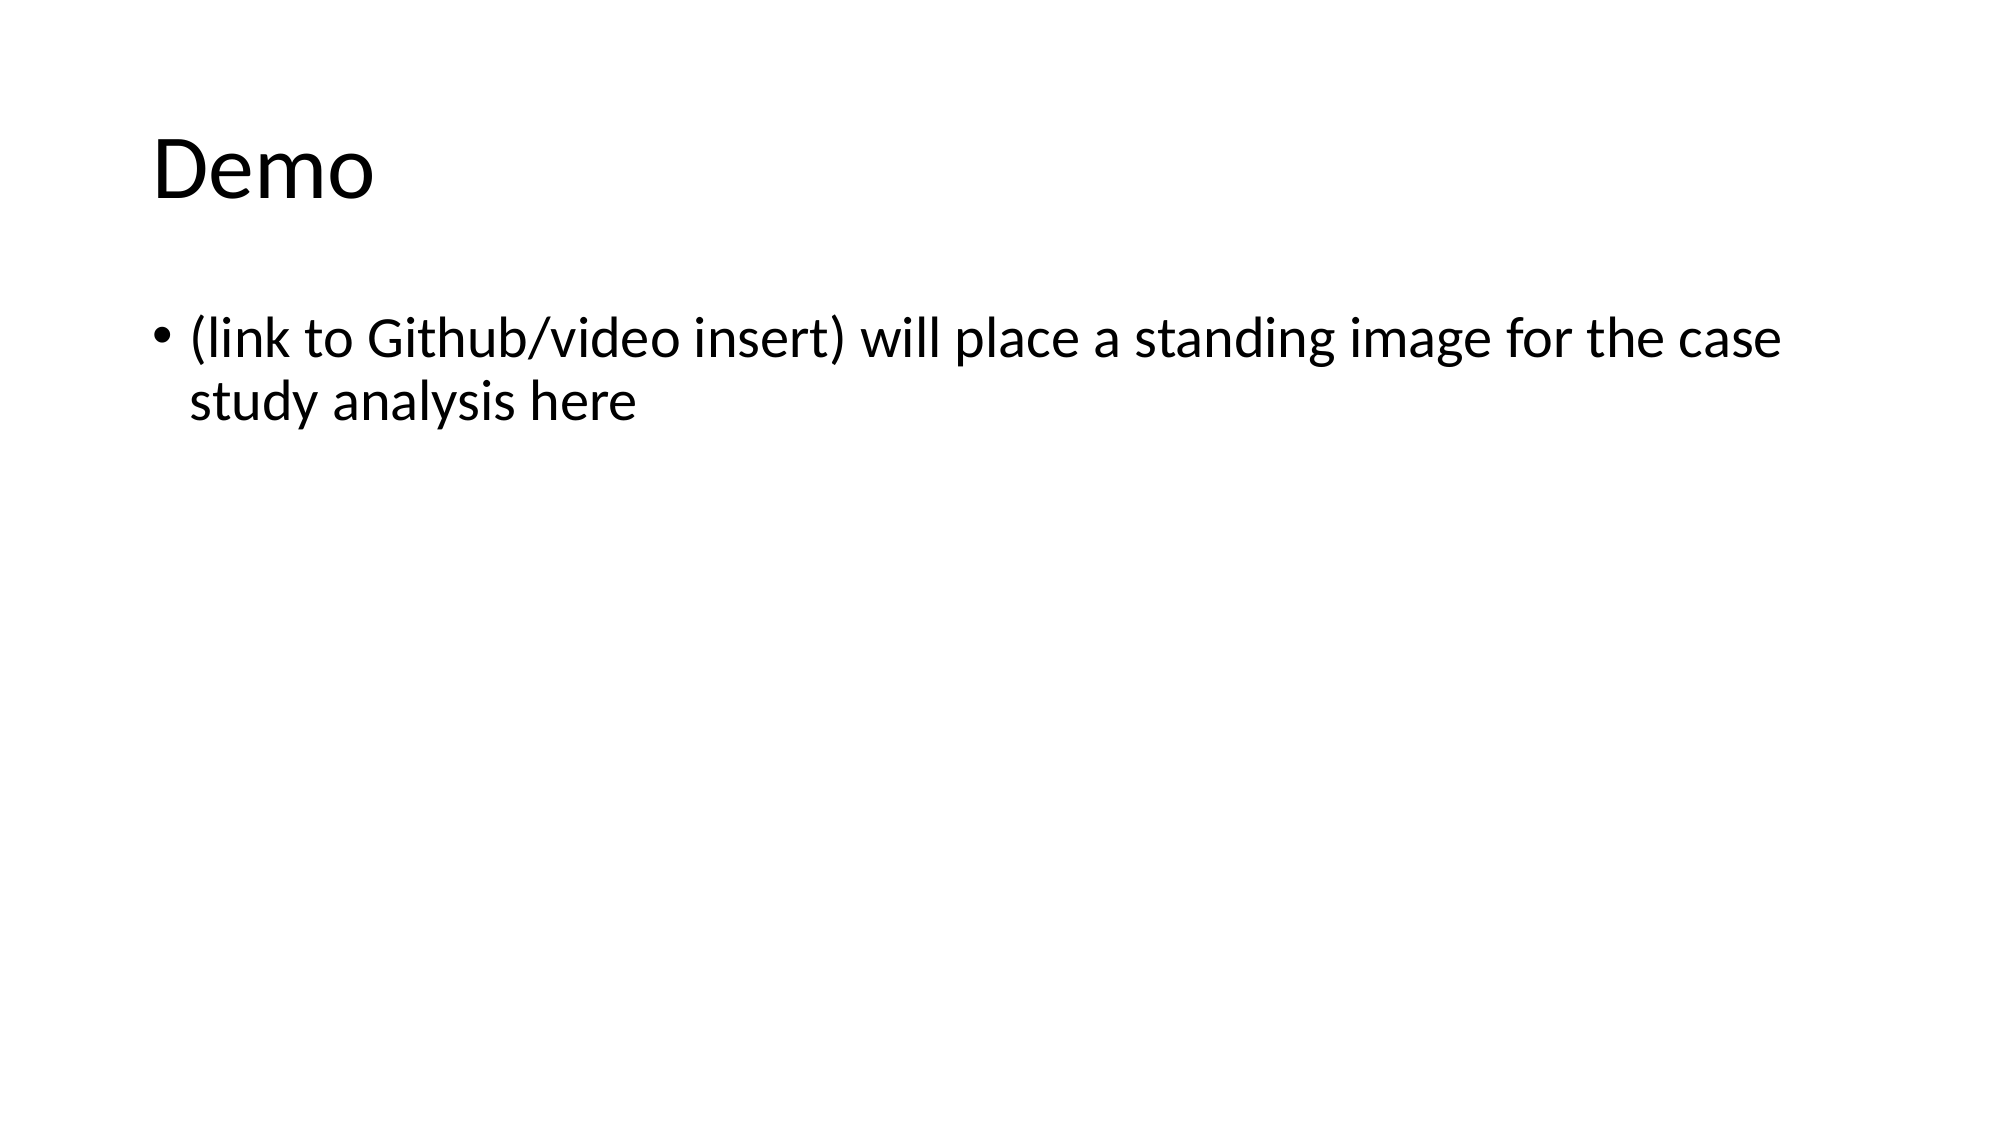

# Demo
(link to Github/video insert) will place a standing image for the case study analysis here